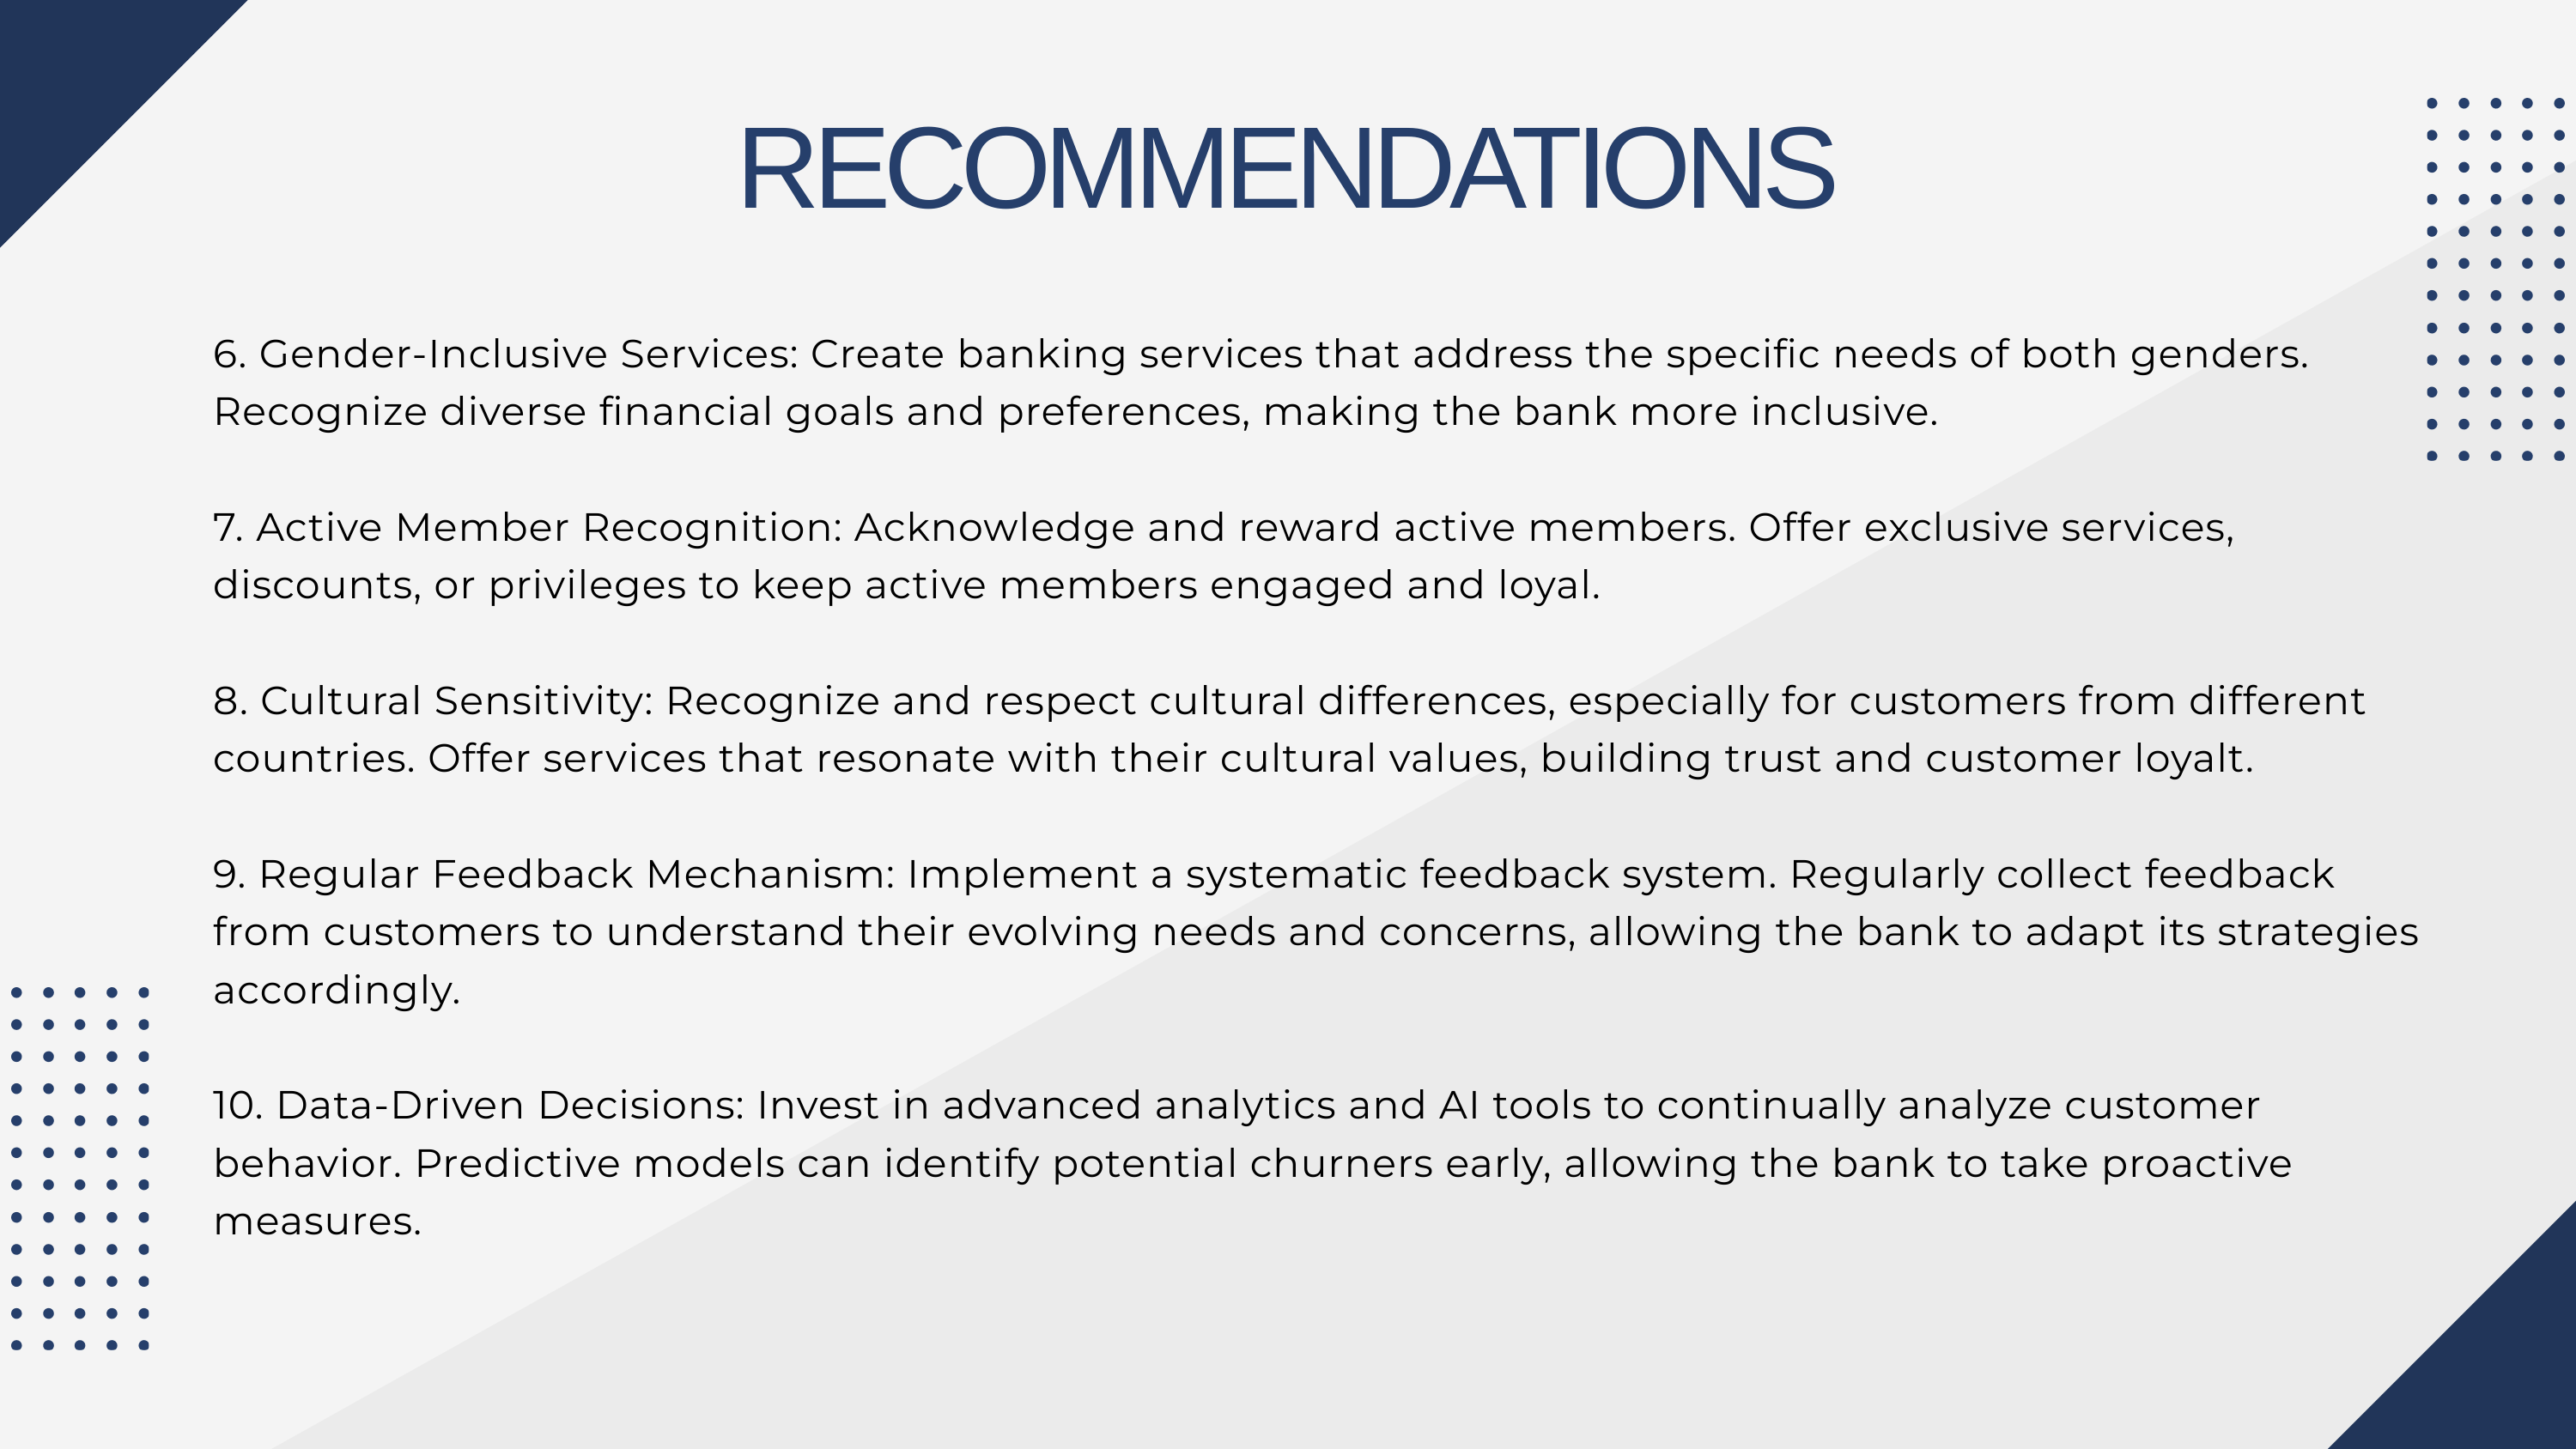

RECOMMENDATIONS
6. Gender-Inclusive Services: Create banking services that address the specific needs of both genders. Recognize diverse financial goals and preferences, making the bank more inclusive.

7. Active Member Recognition: Acknowledge and reward active members. Offer exclusive services, discounts, or privileges to keep active members engaged and loyal.

8. Cultural Sensitivity: Recognize and respect cultural differences, especially for customers from different countries. Offer services that resonate with their cultural values, building trust and customer loyalt.

9. Regular Feedback Mechanism: Implement a systematic feedback system. Regularly collect feedback from customers to understand their evolving needs and concerns, allowing the bank to adapt its strategies accordingly.

10. Data-Driven Decisions: Invest in advanced analytics and AI tools to continually analyze customer behavior. Predictive models can identify potential churners early, allowing the bank to take proactive measures.